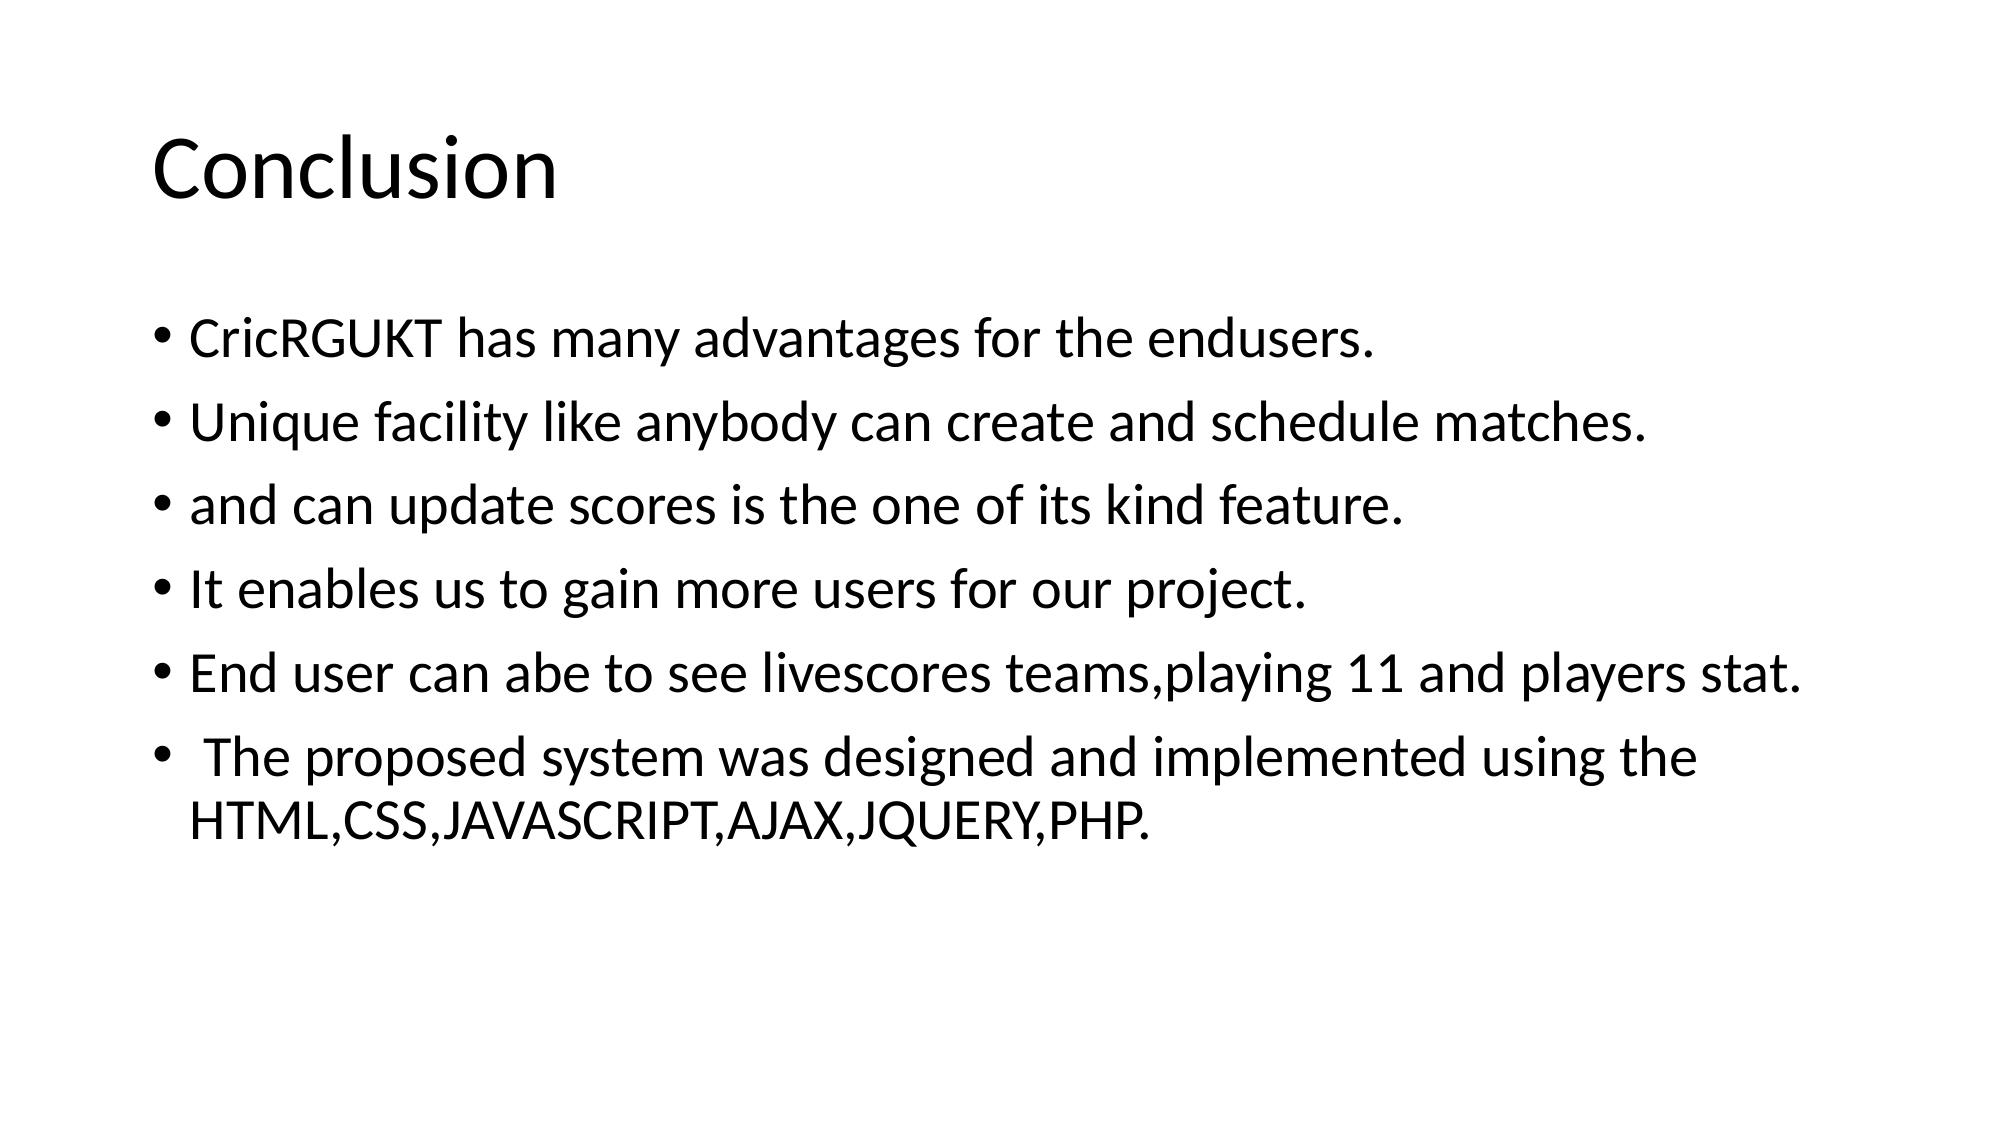

# Conclusion
CricRGUKT has many advantages for the endusers.
Unique facility like anybody can create and schedule matches.
and can update scores is the one of its kind feature.
It enables us to gain more users for our project.
End user can abe to see livescores teams,playing 11 and players stat.
 The proposed system was designed and implemented using the HTML,CSS,JAVASCRIPT,AJAX,JQUERY,PHP.